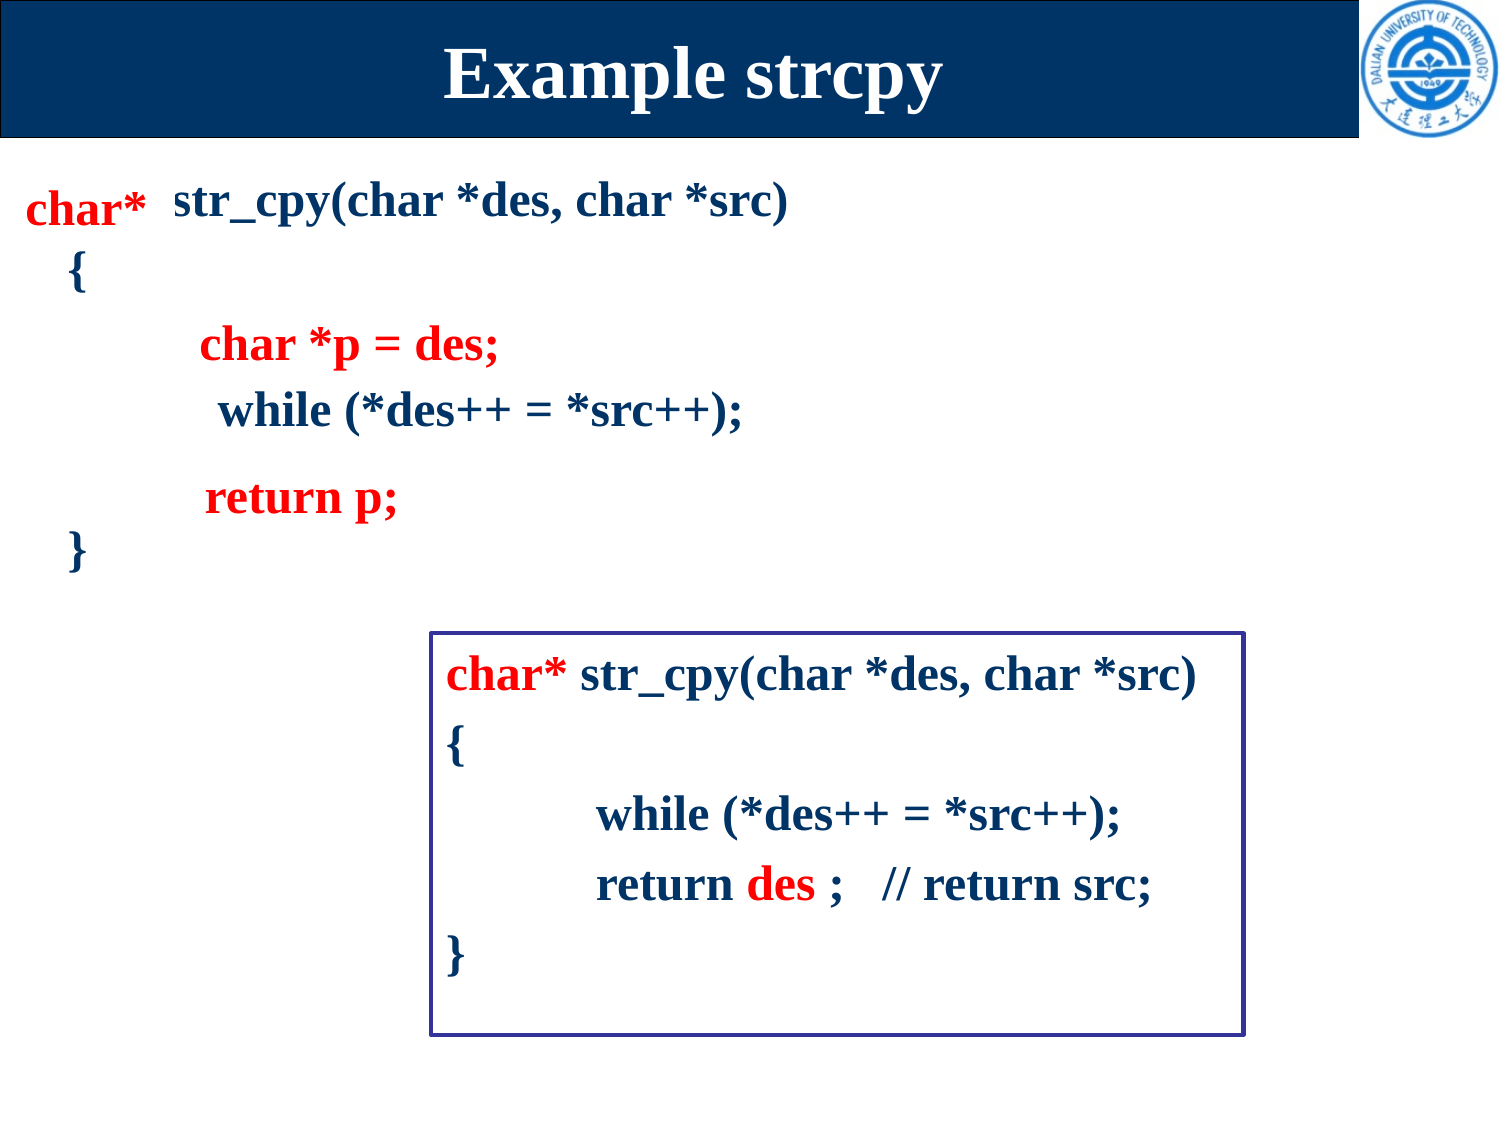

# Example strcpy
void str_cpy(char *des, char *src)
{

	while (*des++ = *src++);

}
char*
char *p = des;
return p;
char* str_cpy(char *des, char *src)
{
	while (*des++ = *src++);
            return des ;   // return src;
}